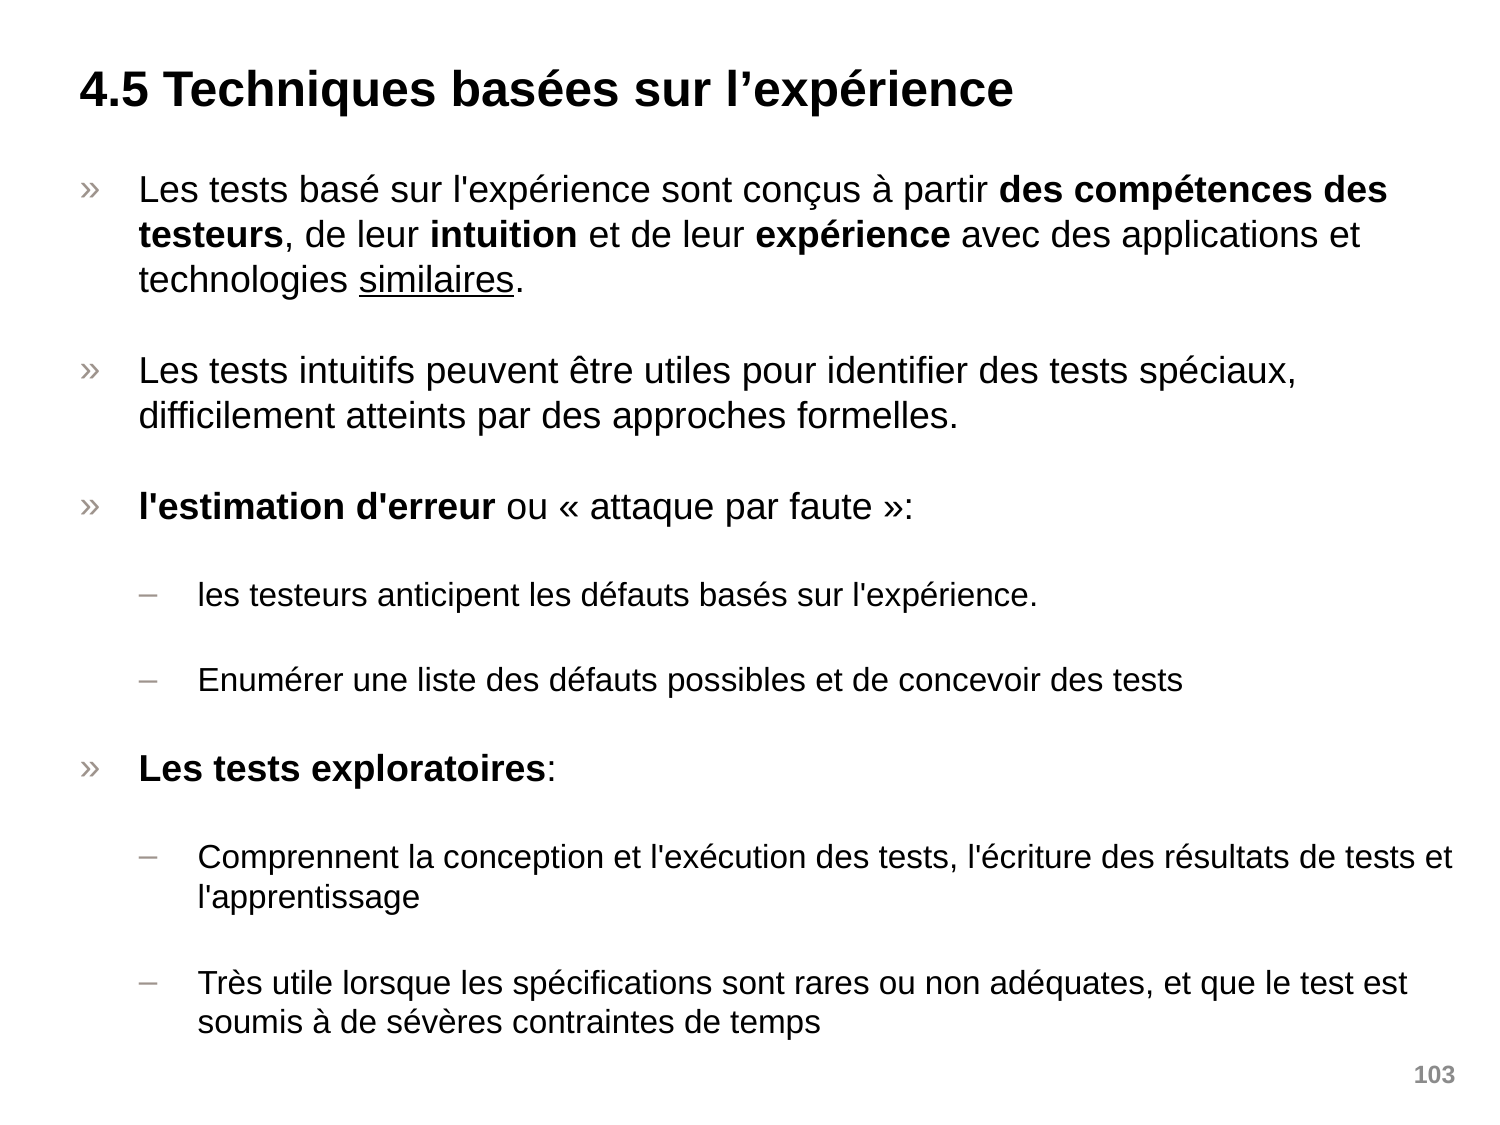

# 4.5 Techniques basées sur l’expérience
Les tests basé sur l'expérience sont conçus à partir des compétences des testeurs, de leur intuition et de leur expérience avec des applications et technologies similaires.
Les tests intuitifs peuvent être utiles pour identifier des tests spéciaux, difficilement atteints par des approches formelles.
l'estimation d'erreur ou « attaque par faute »:
les testeurs anticipent les défauts basés sur l'expérience.
Enumérer une liste des défauts possibles et de concevoir des tests
Les tests exploratoires:
Comprennent la conception et l'exécution des tests, l'écriture des résultats de tests et l'apprentissage
Très utile lorsque les spécifications sont rares ou non adéquates, et que le test est soumis à de sévères contraintes de temps

103